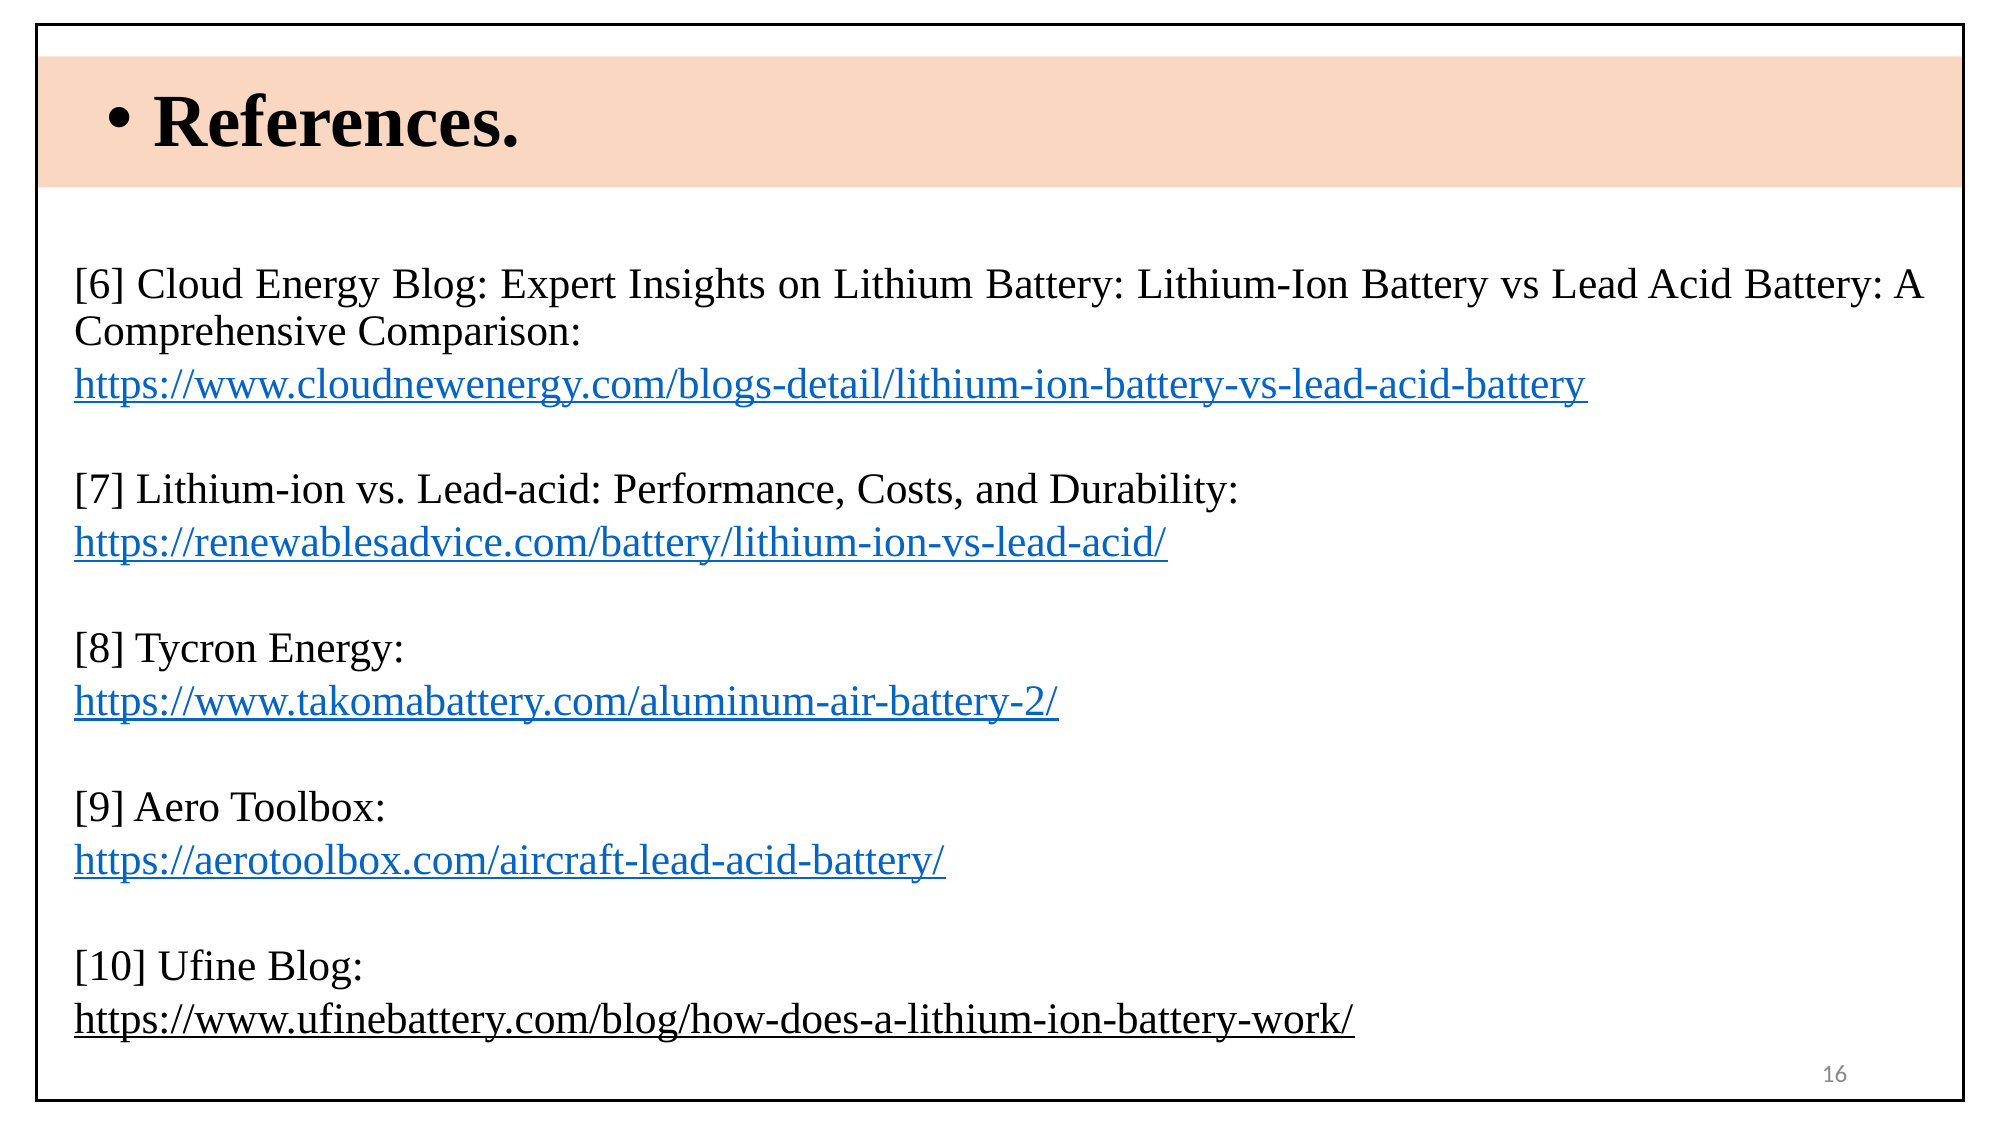

References.

[6] Cloud Energy Blog: Expert Insights on Lithium Battery: Lithium-Ion Battery vs Lead Acid Battery: A Comprehensive Comparison:
https://www.cloudnewenergy.com/blogs-detail/lithium-ion-battery-vs-lead-acid-battery

[7] Lithium-ion vs. Lead-acid: Performance, Costs, and Durability:
https://renewablesadvice.com/battery/lithium-ion-vs-lead-acid/

[8] Tycron Energy:
https://www.takomabattery.com/aluminum-air-battery-2/

[9] Aero Toolbox:
https://aerotoolbox.com/aircraft-lead-acid-battery/

[10] Ufine Blog:
https://www.ufinebattery.com/blog/how-does-a-lithium-ion-battery-work/
16